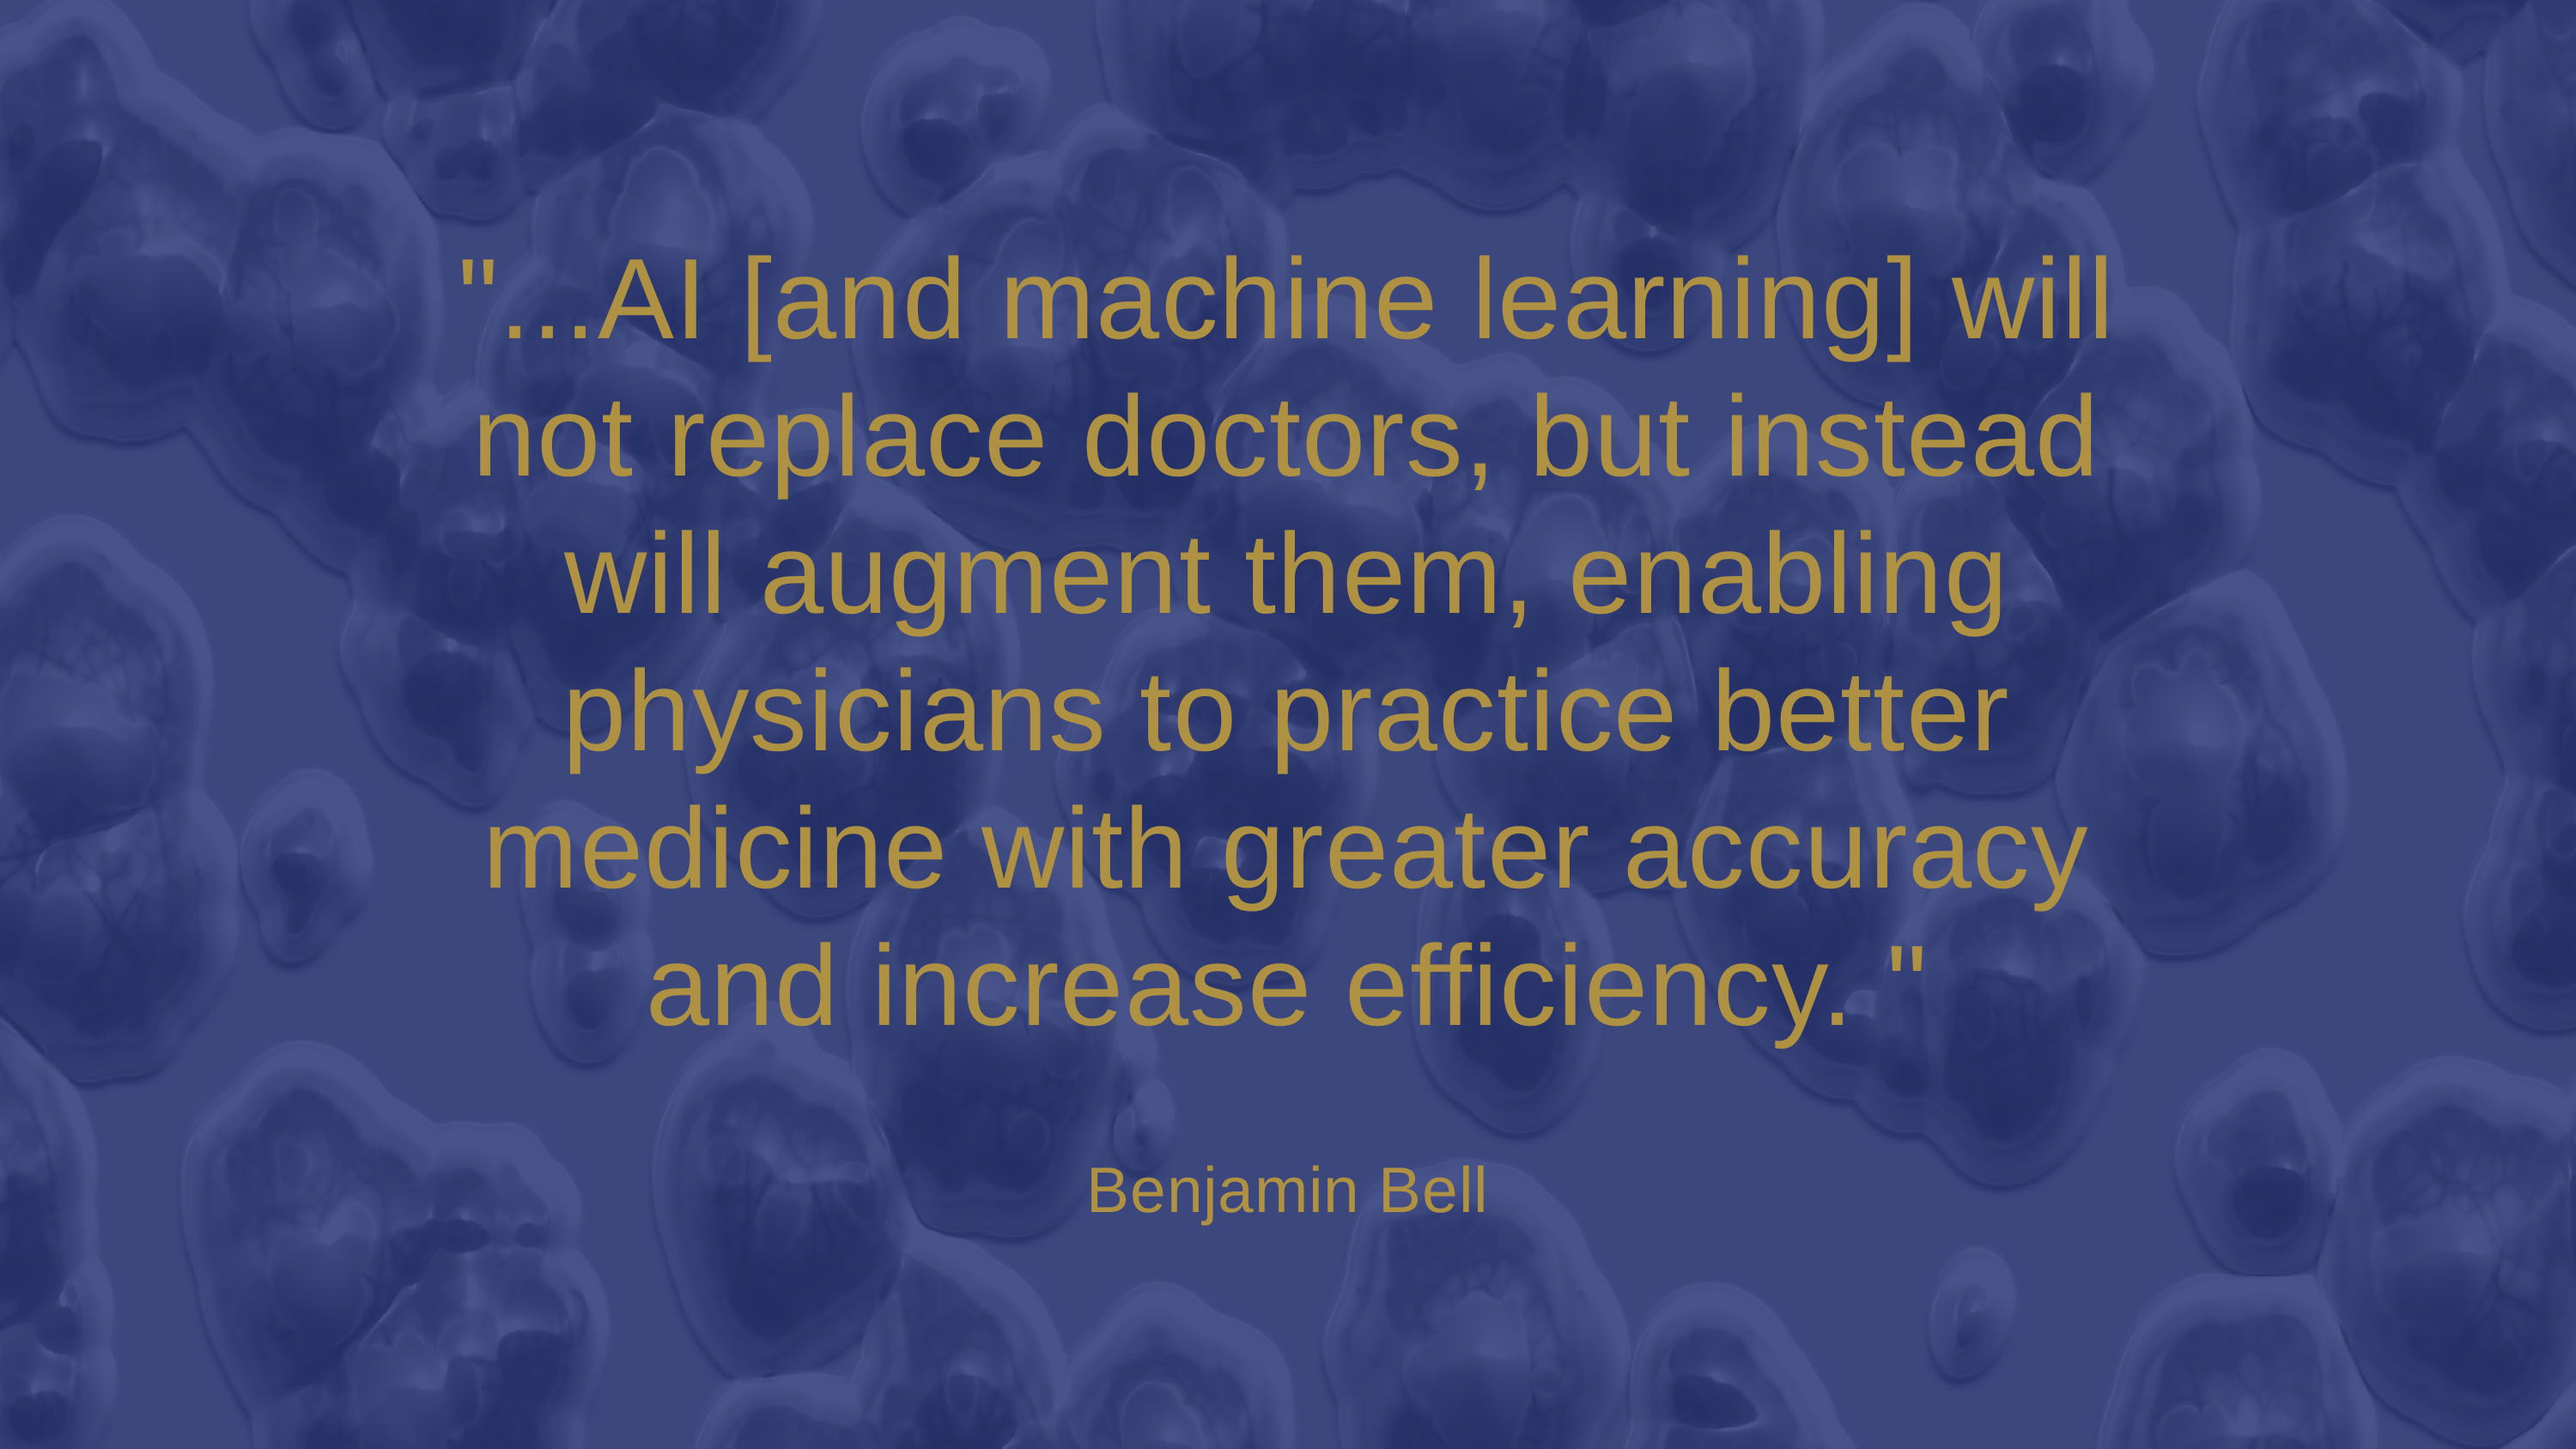

"...AI [and machine learning] will not replace doctors, but instead will augment them, enabling physicians to practice better medicine with greater accuracy and increase efficiency. "
Benjamin Bell